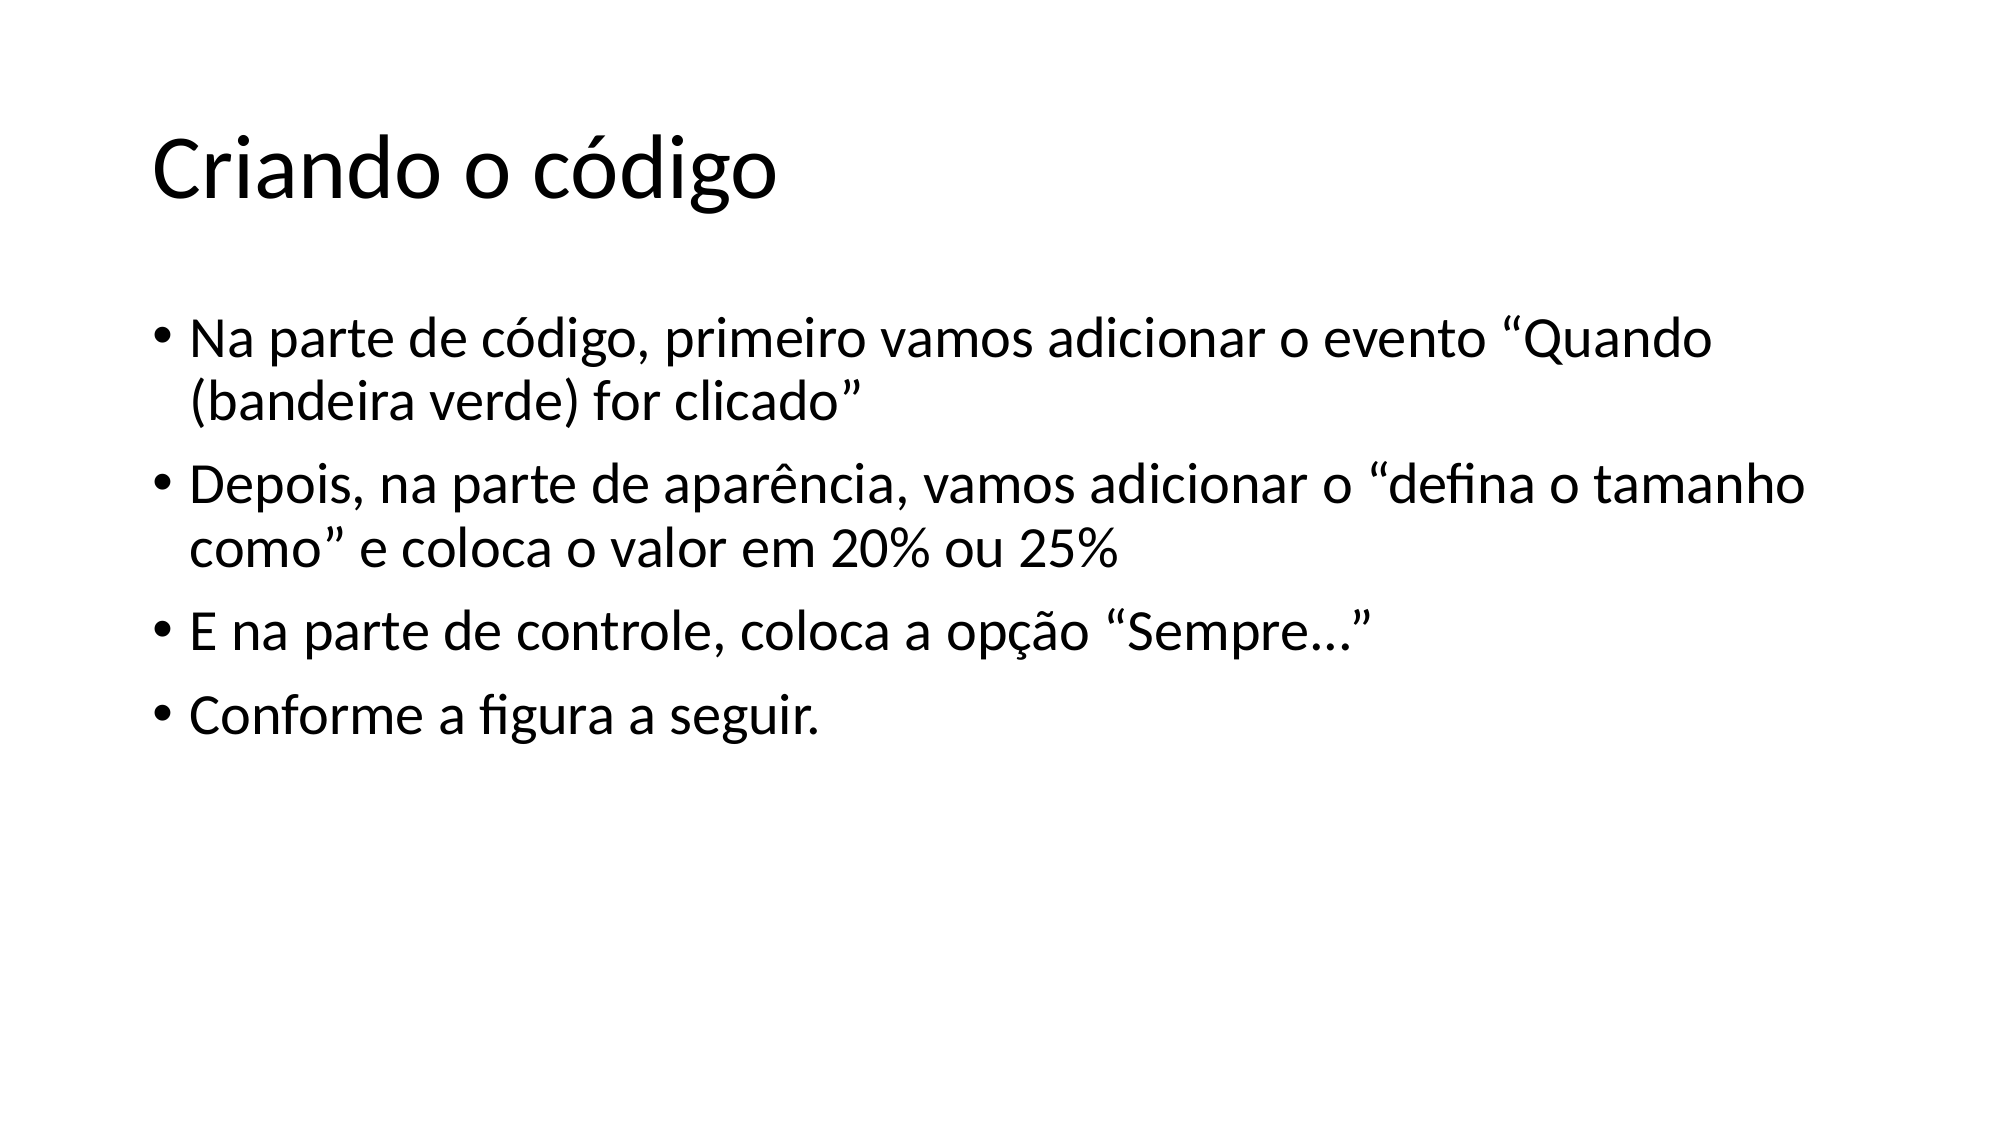

# Criando o código
Na parte de código, primeiro vamos adicionar o evento “Quando (bandeira verde) for clicado”
Depois, na parte de aparência, vamos adicionar o “defina o tamanho como” e coloca o valor em 20% ou 25%
E na parte de controle, coloca a opção “Sempre...”
Conforme a figura a seguir.